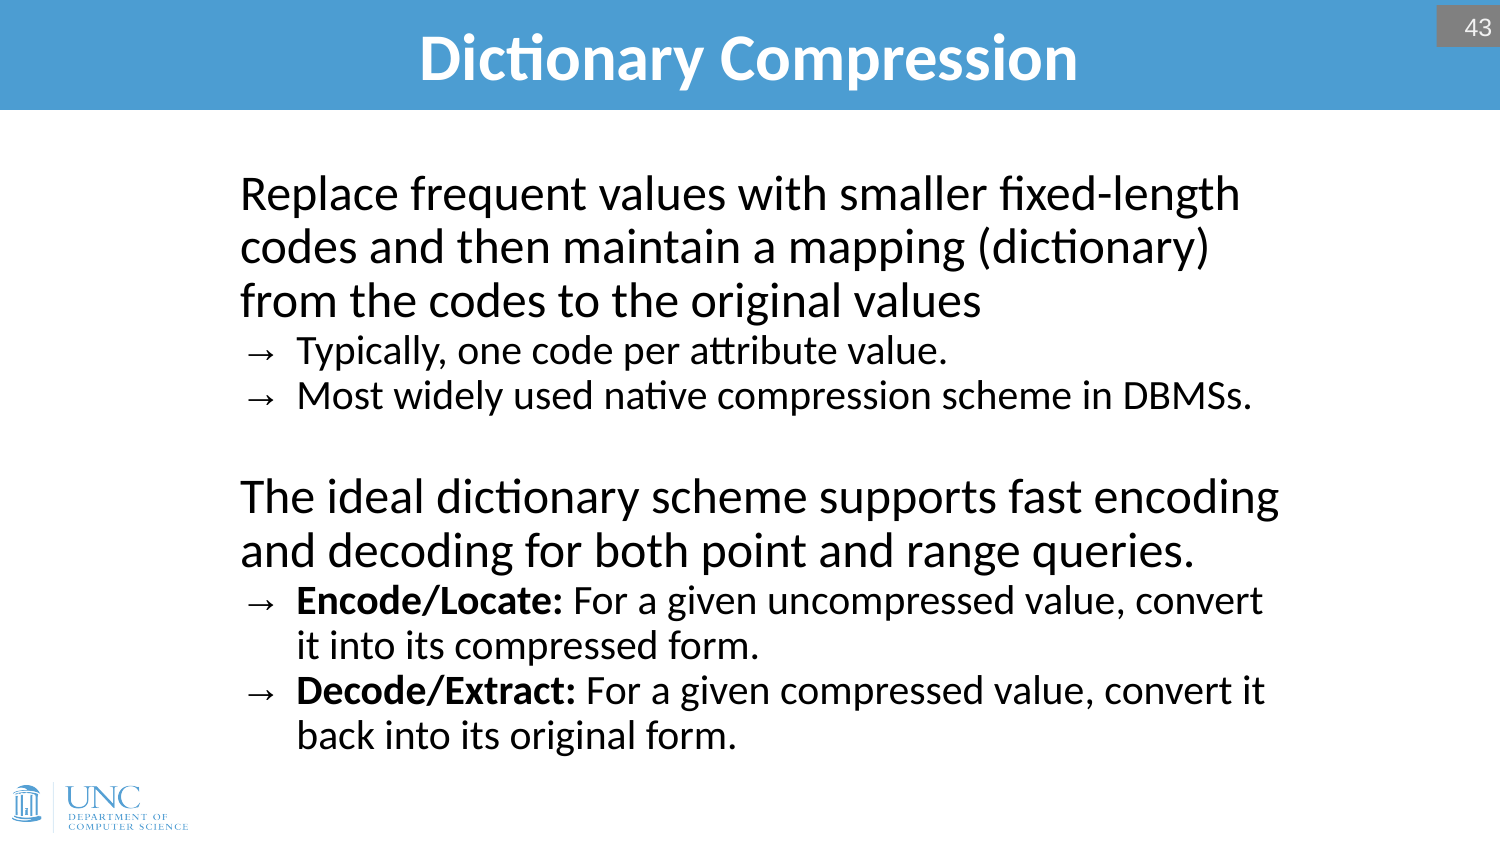

# Dictionary Compression
43
Replace frequent values with smaller fixed-length codes and then maintain a mapping (dictionary) from the codes to the original values
Typically, one code per attribute value.
Most widely used native compression scheme in DBMSs.

The ideal dictionary scheme supports fast encoding and decoding for both point and range queries.
Encode/Locate: For a given uncompressed value, convert it into its compressed form.
Decode/Extract: For a given compressed value, convert it back into its original form.